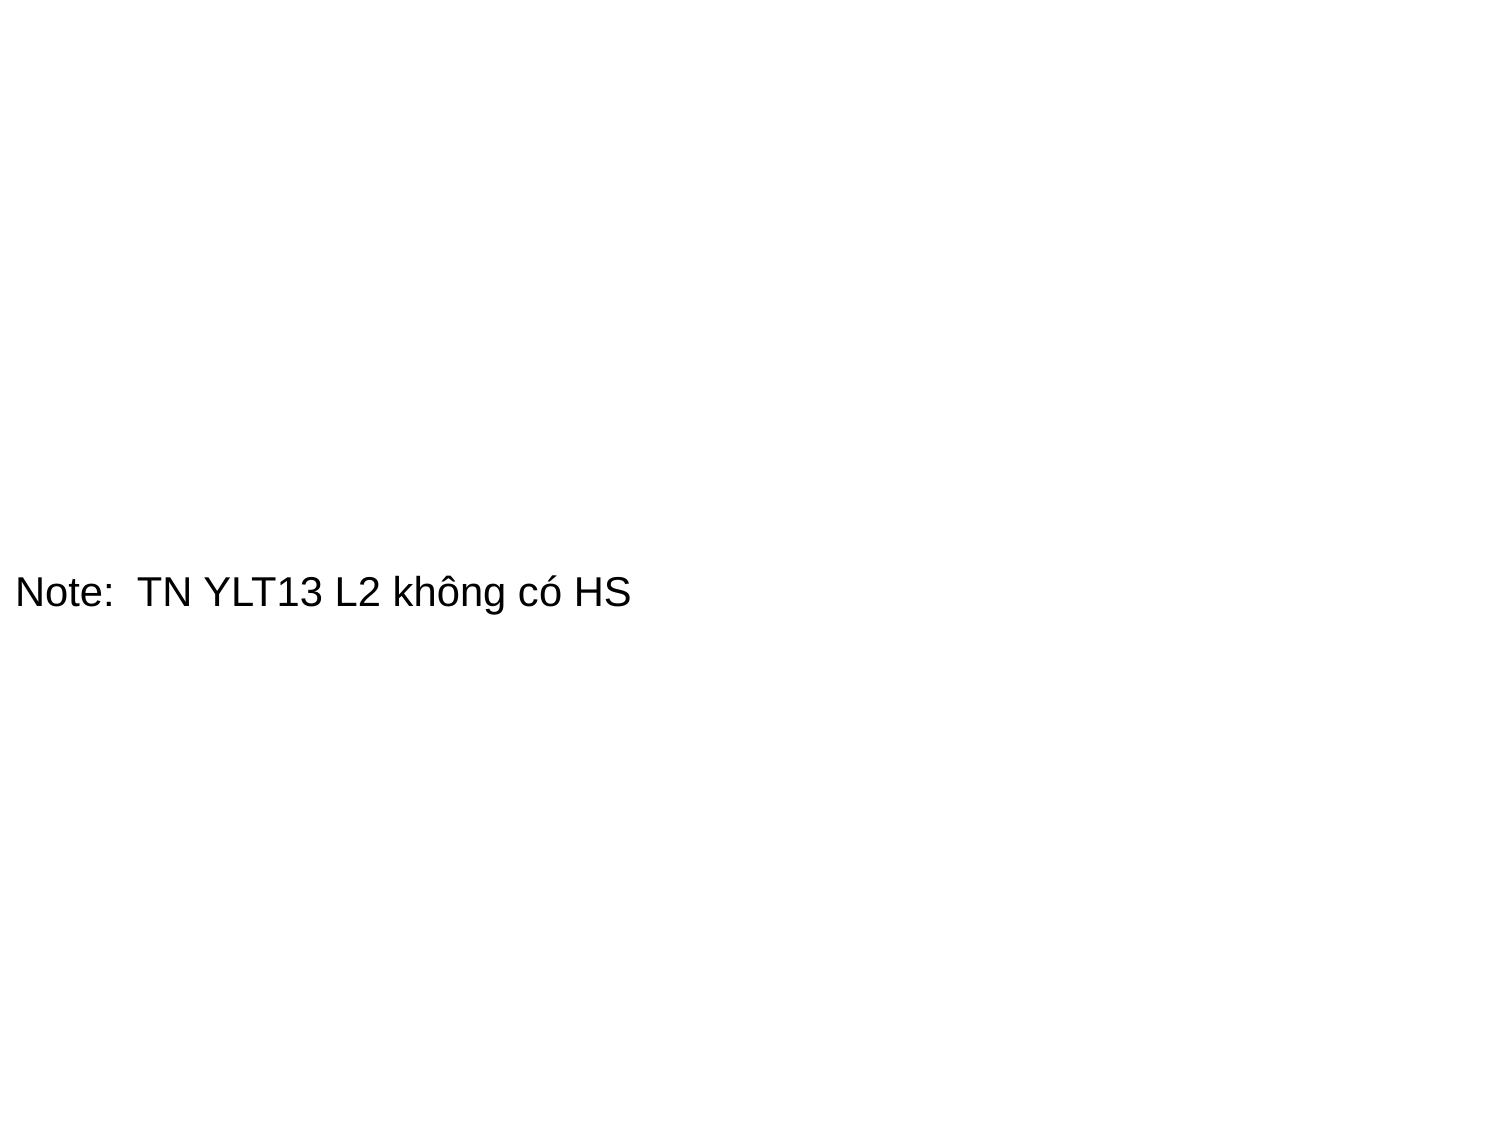

Note:  TN YLT13 L2 không có HS